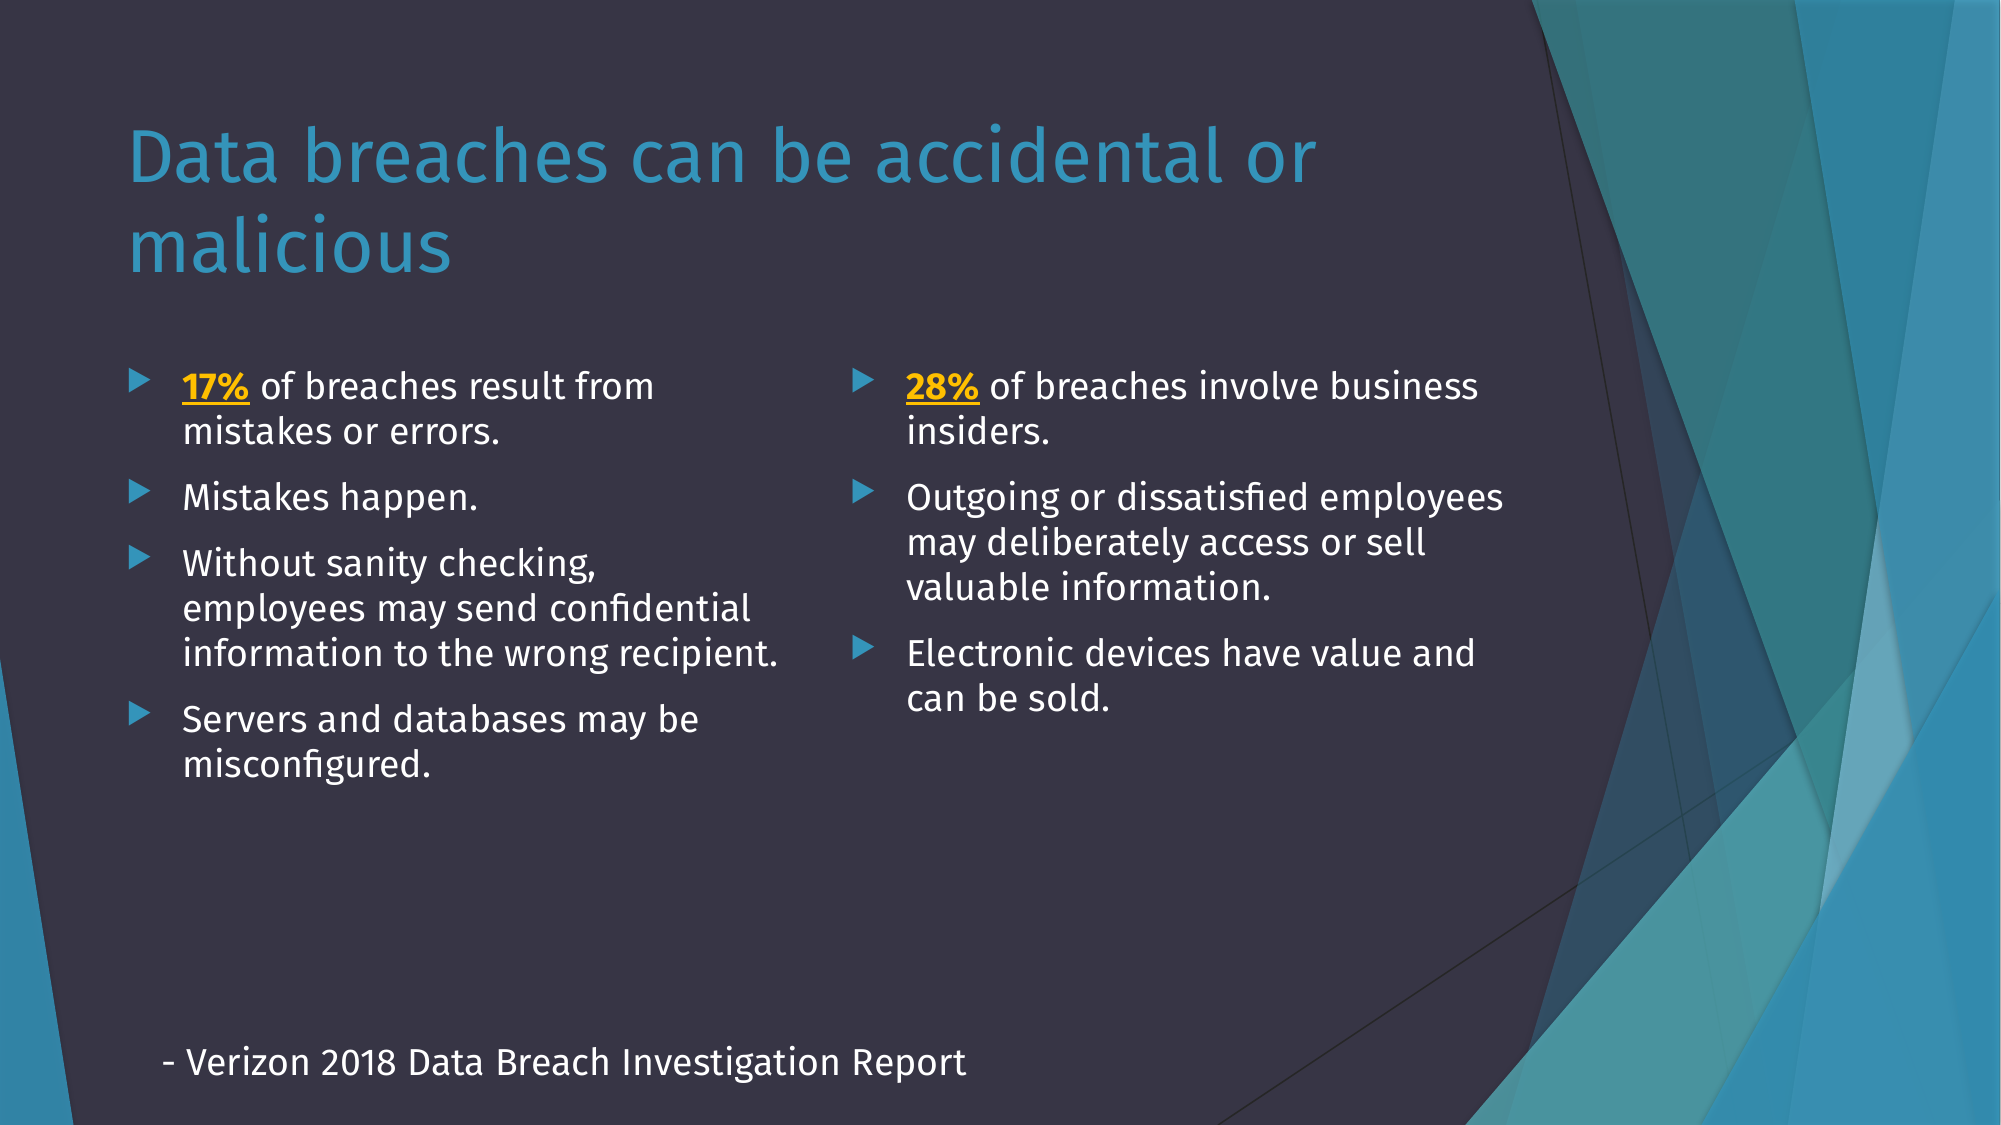

# Data breaches can be accidental or malicious
17% of breaches result from mistakes or errors.
Mistakes happen.
Without sanity checking, employees may send confidential information to the wrong recipient.
Servers and databases may be misconfigured.
28% of breaches involve business insiders.
Outgoing or dissatisfied employees may deliberately access or sell valuable information.
Electronic devices have value and can be sold.
- Verizon 2018 Data Breach Investigation Report